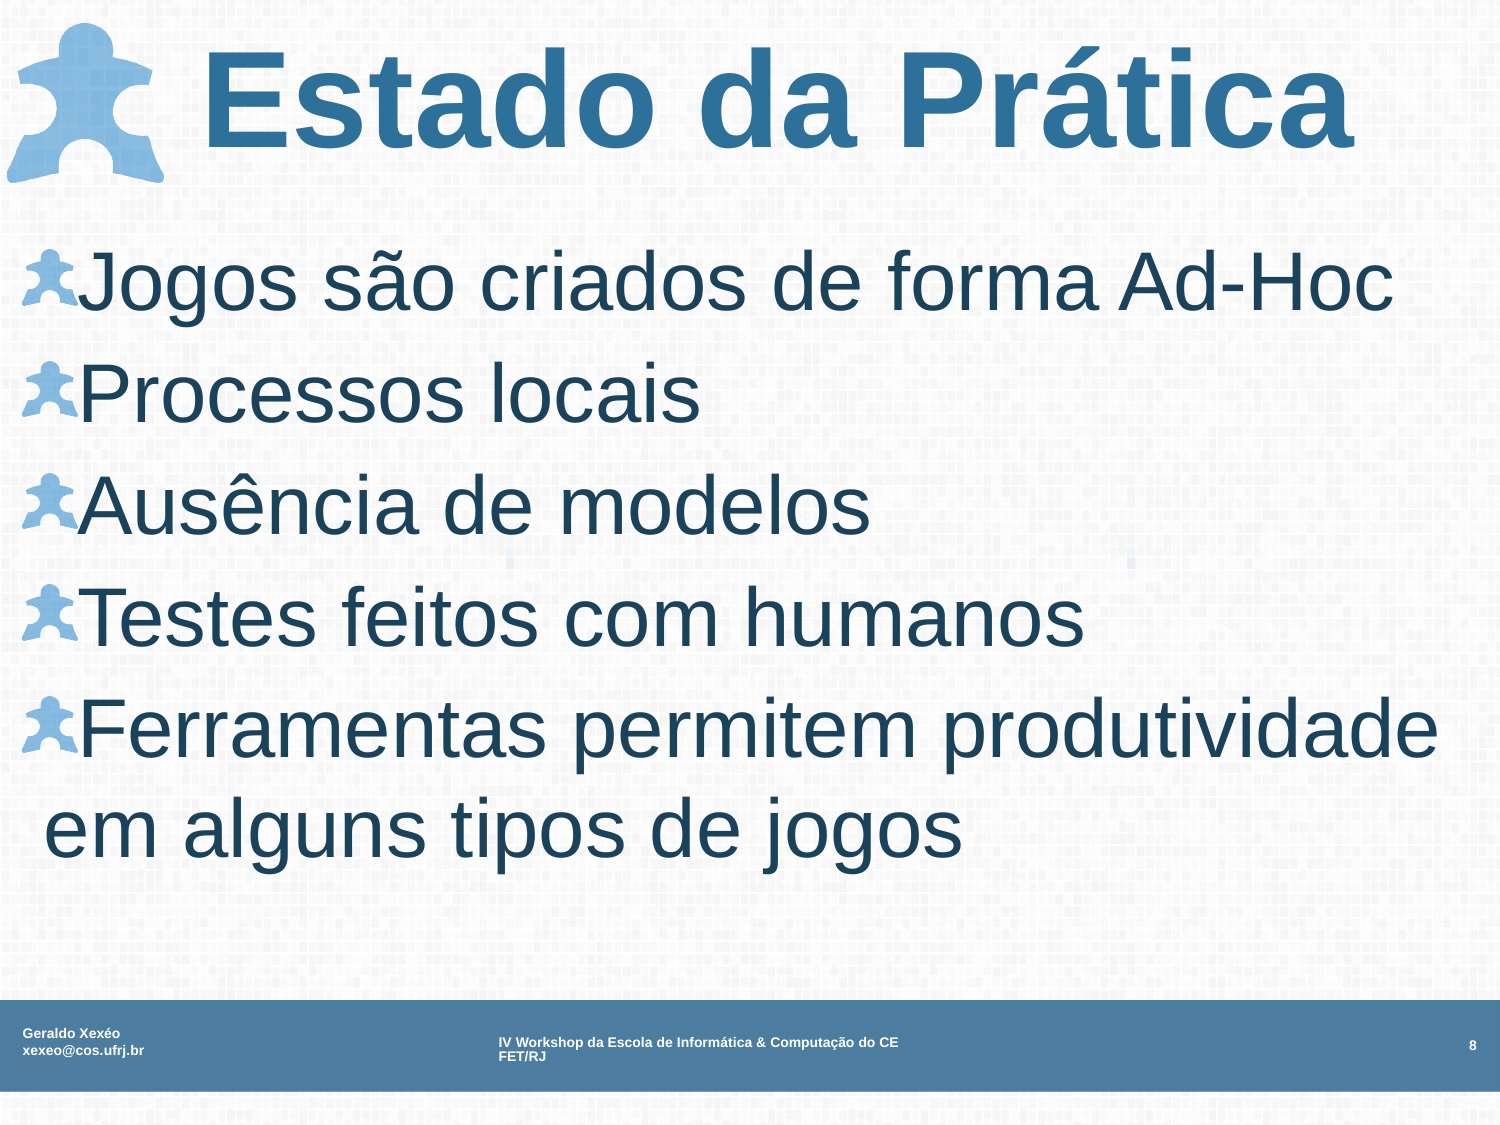

# Estado da Prática
Jogos são criados de forma Ad-Hoc
Processos locais
Ausência de modelos
Testes feitos com humanos
Ferramentas permitem produtividade em alguns tipos de jogos

Geraldo Xexéo  xexeo@cos.ufrj.br
IV Workshop da Escola de Informática & Computação do CEFET/RJ
8